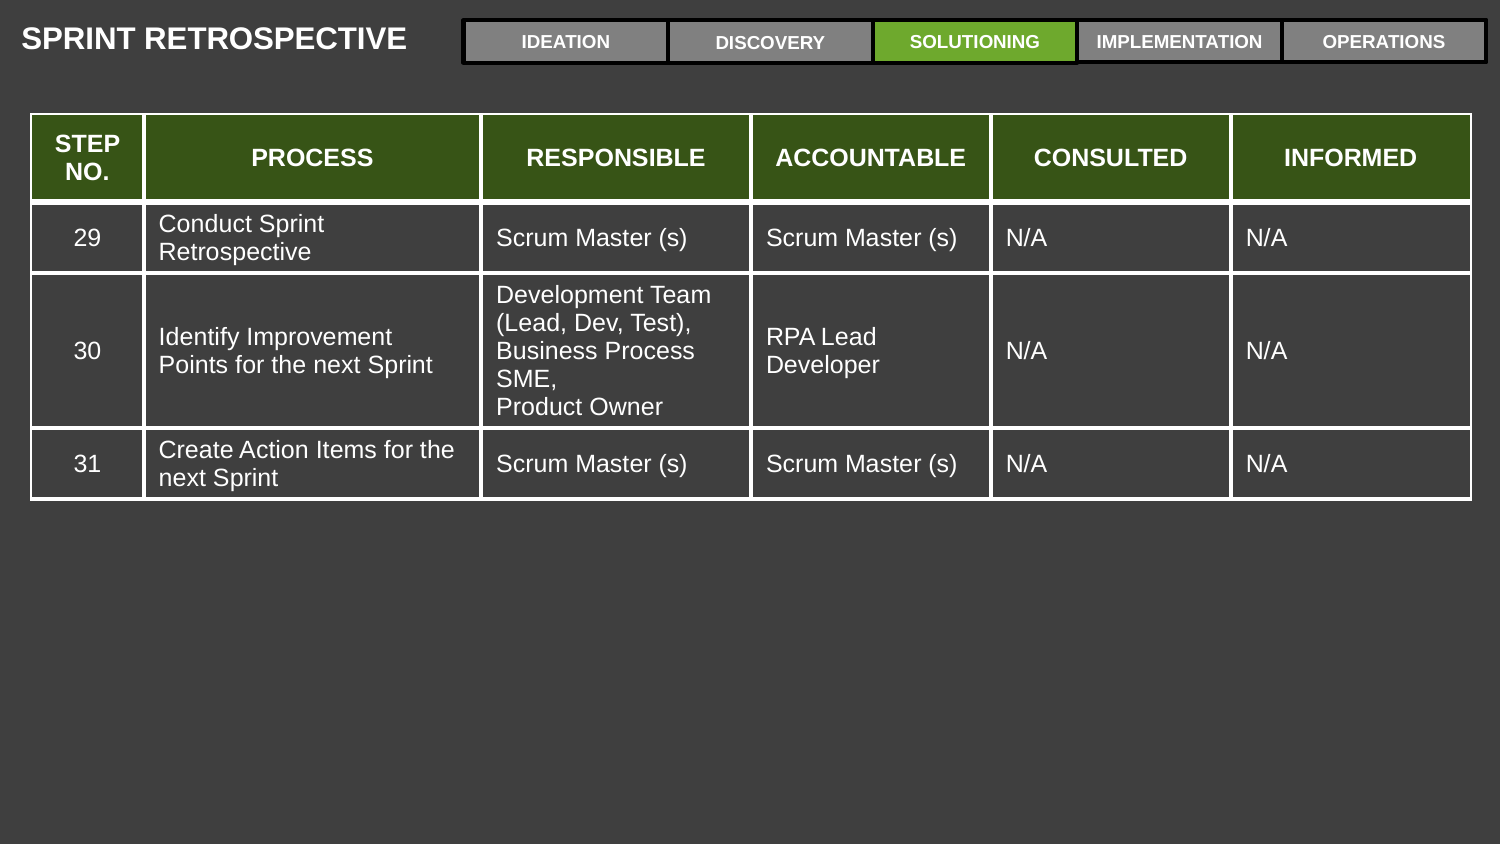

SPRINT RETROSPECTIVE
IMPLEMENTATION
OPERATIONS
IDEATION
SOLUTIONING
DISCOVERY
| STEP NO. | PROCESS | RESPONSIBLE | ACCOUNTABLE | CONSULTED | INFORMED |
| --- | --- | --- | --- | --- | --- |
| 29 | Conduct Sprint Retrospective | Scrum Master (s) | Scrum Master (s) | N/A | N/A |
| 30 | Identify Improvement Points for the next Sprint | Development Team (Lead, Dev, Test), Business Process SME, Product Owner | RPA Lead Developer | N/A | N/A |
| 31 | Create Action Items for the next Sprint | Scrum Master (s) | Scrum Master (s) | N/A | N/A |